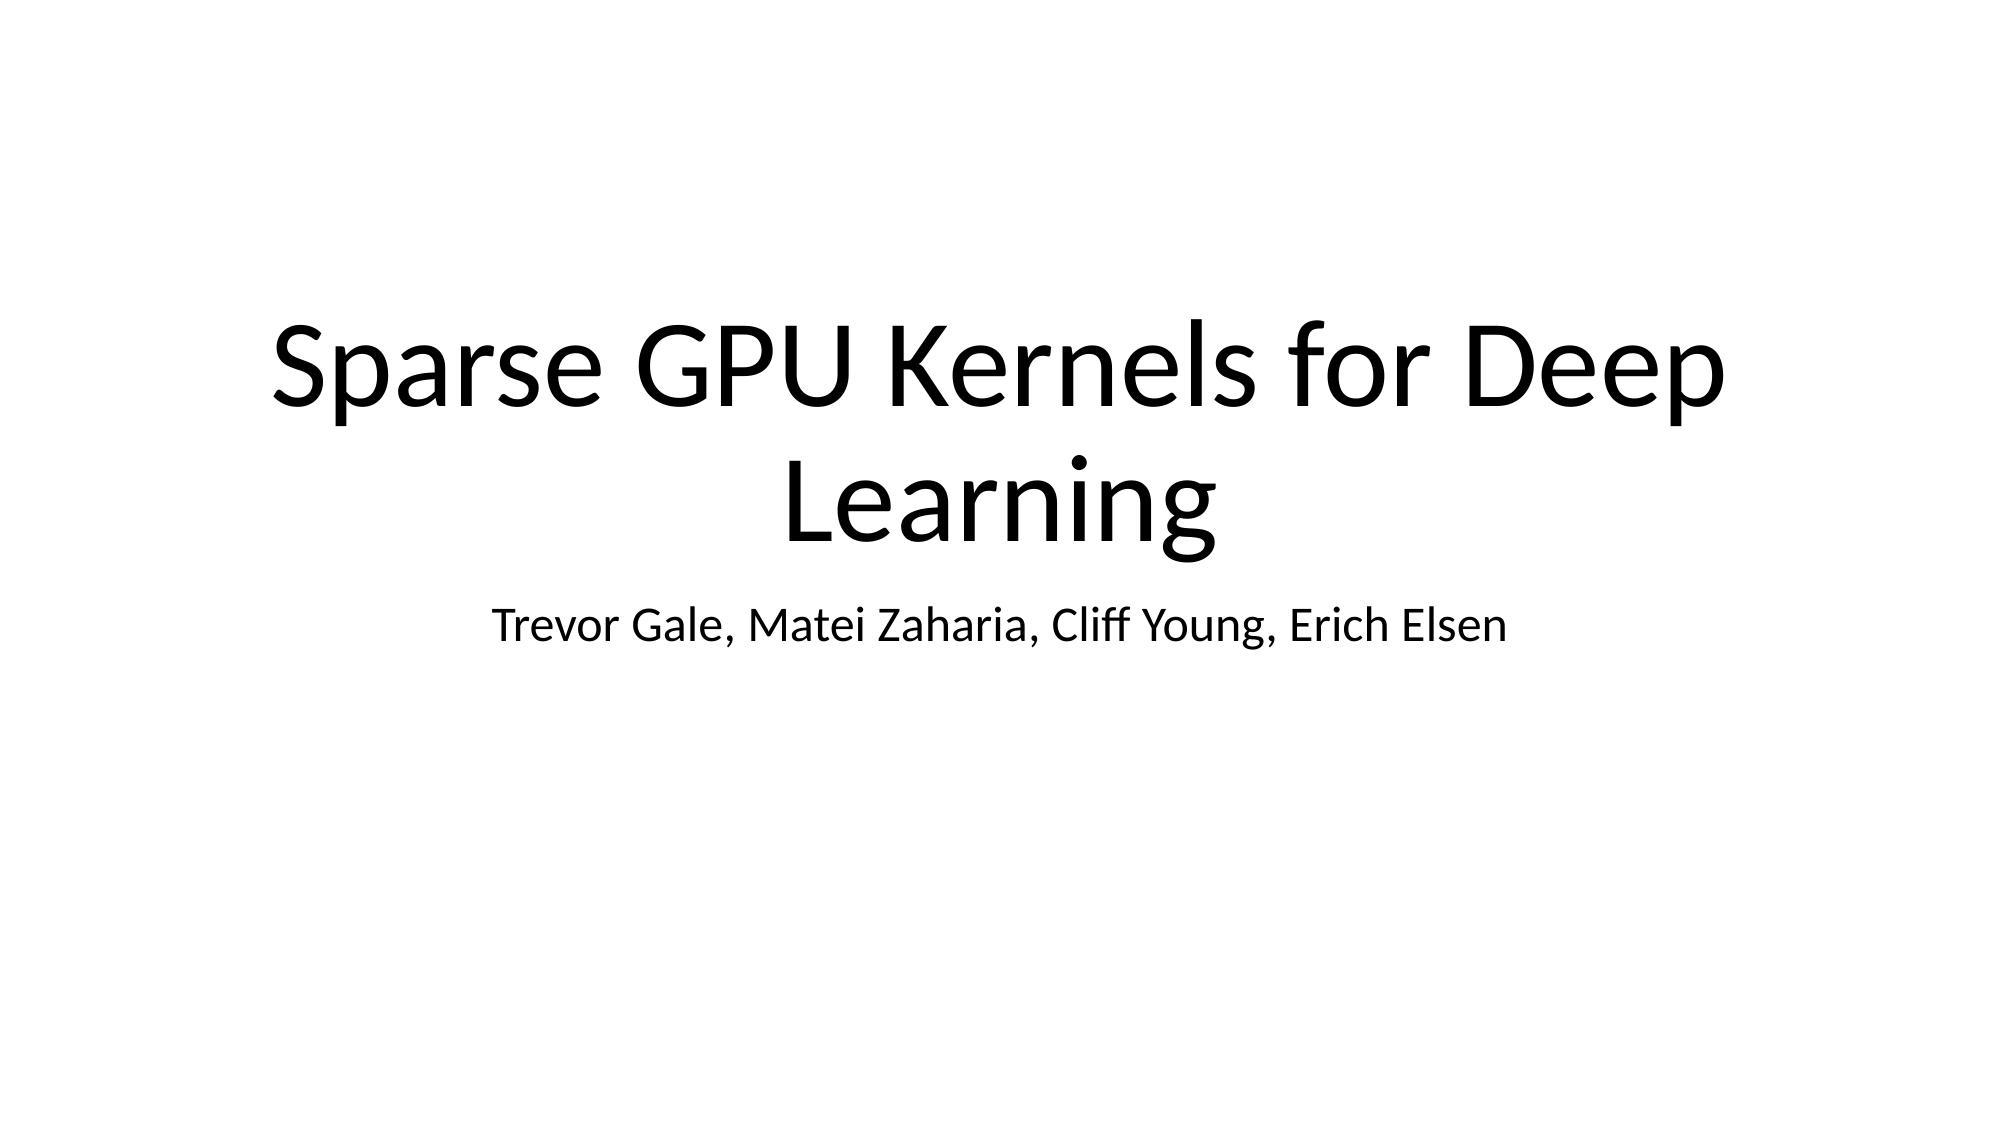

# Sparse GPU Kernels for Deep Learning
Trevor Gale, Matei Zaharia, Cliff Young, Erich Elsen